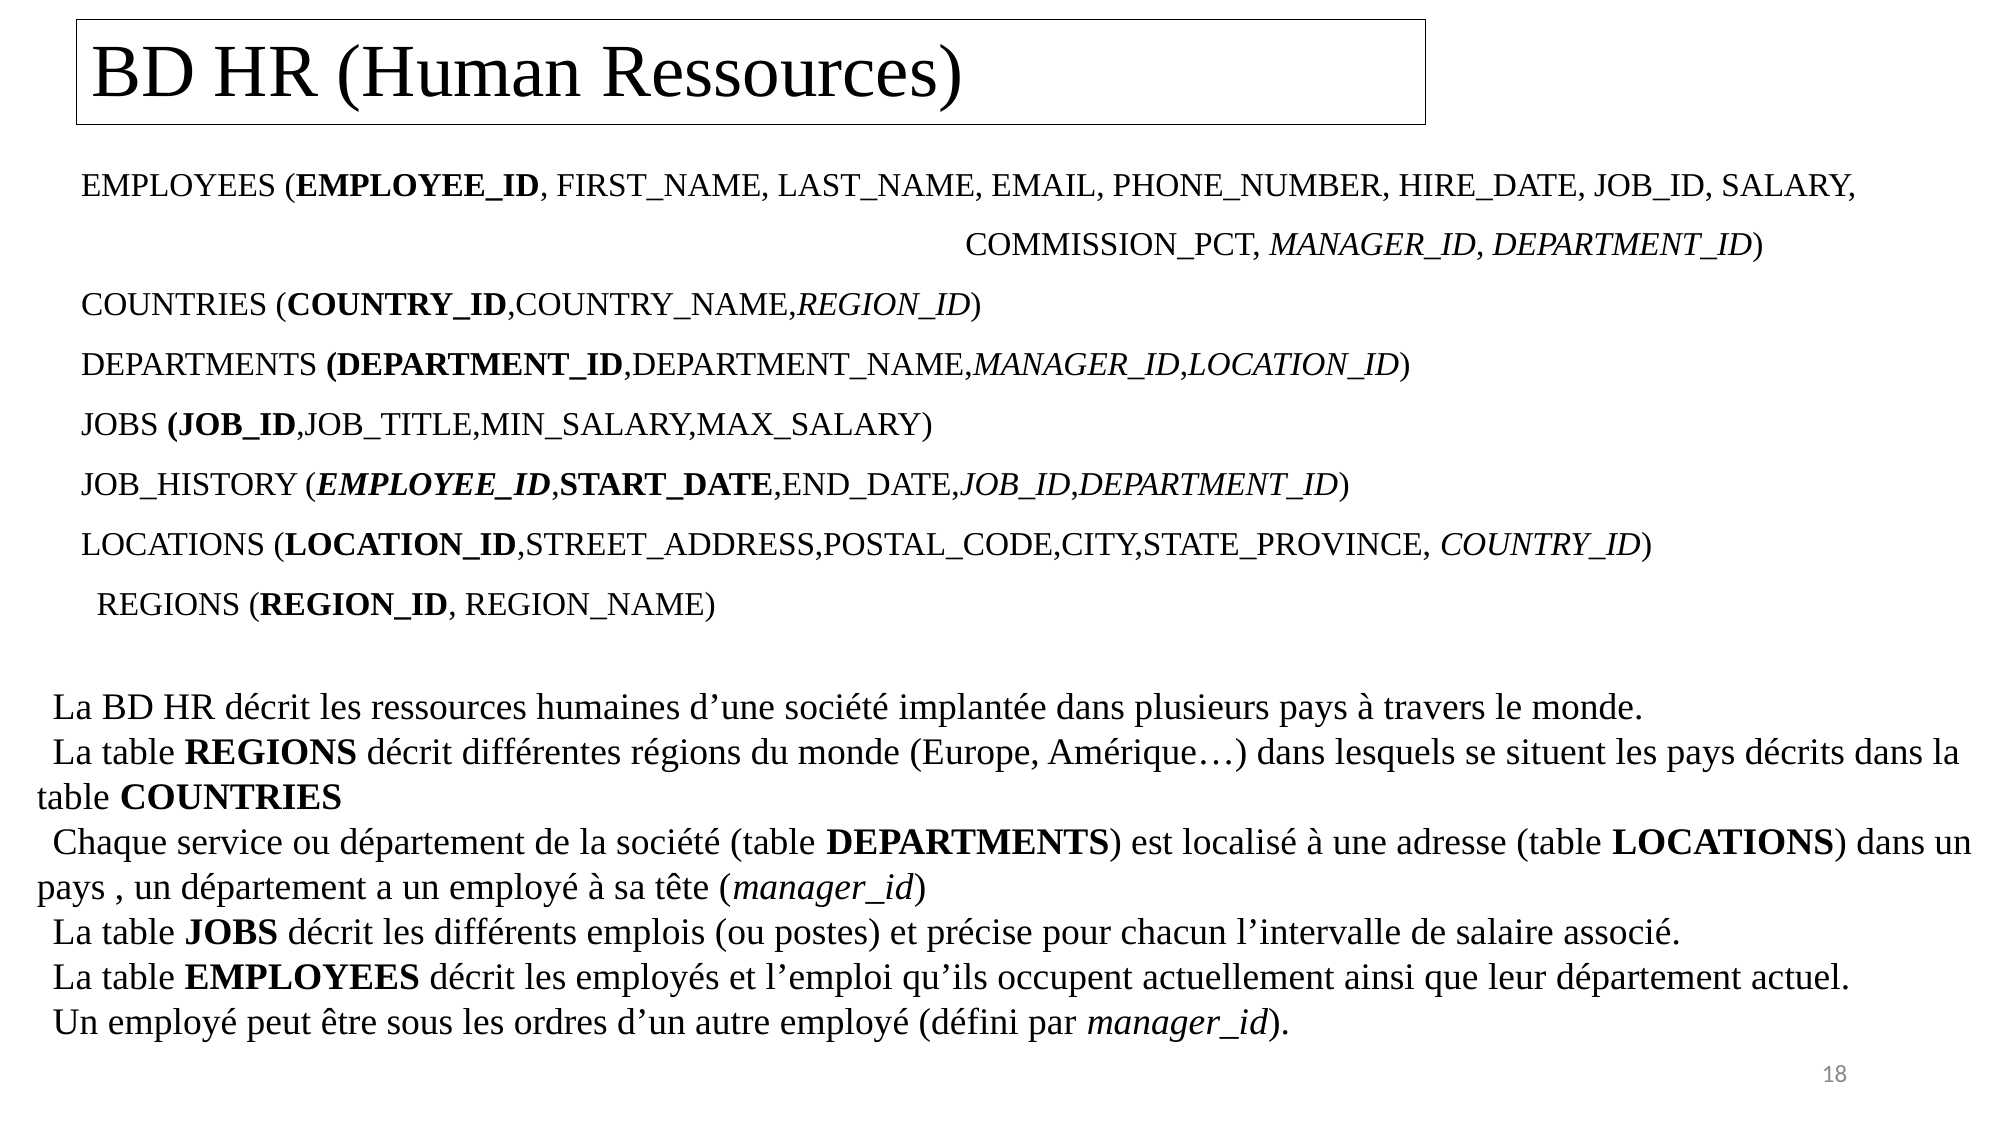

BD HR (Human Ressources)
EMPLOYEES (EMPLOYEE_ID, FIRST_NAME, LAST_NAME, EMAIL, PHONE_NUMBER, HIRE_DATE, JOB_ID, SALARY, 						COMMISSION_PCT, MANAGER_ID, DEPARTMENT_ID)
COUNTRIES (COUNTRY_ID,COUNTRY_NAME,REGION_ID)
DEPARTMENTS (DEPARTMENT_ID,DEPARTMENT_NAME,MANAGER_ID,LOCATION_ID)
JOBS (JOB_ID,JOB_TITLE,MIN_SALARY,MAX_SALARY)
JOB_HISTORY (EMPLOYEE_ID,START_DATE,END_DATE,JOB_ID,DEPARTMENT_ID)
LOCATIONS (LOCATION_ID,STREET_ADDRESS,POSTAL_CODE,CITY,STATE_PROVINCE, COUNTRY_ID)
REGIONS (REGION_ID, REGION_NAME)

La BD HR décrit les ressources humaines d’une société implantée dans plusieurs pays à travers le monde.
La table REGIONS décrit différentes régions du monde (Europe, Amérique…) dans lesquels se situent les pays décrits dans la table COUNTRIES
Chaque service ou département de la société (table DEPARTMENTS) est localisé à une adresse (table LOCATIONS) dans un pays , un département a un employé à sa tête (manager_id)
La table JOBS décrit les différents emplois (ou postes) et précise pour chacun l’intervalle de salaire associé.
La table EMPLOYEES décrit les employés et l’emploi qu’ils occupent actuellement ainsi que leur département actuel.
Un employé peut être sous les ordres d’un autre employé (défini par manager_id).
18